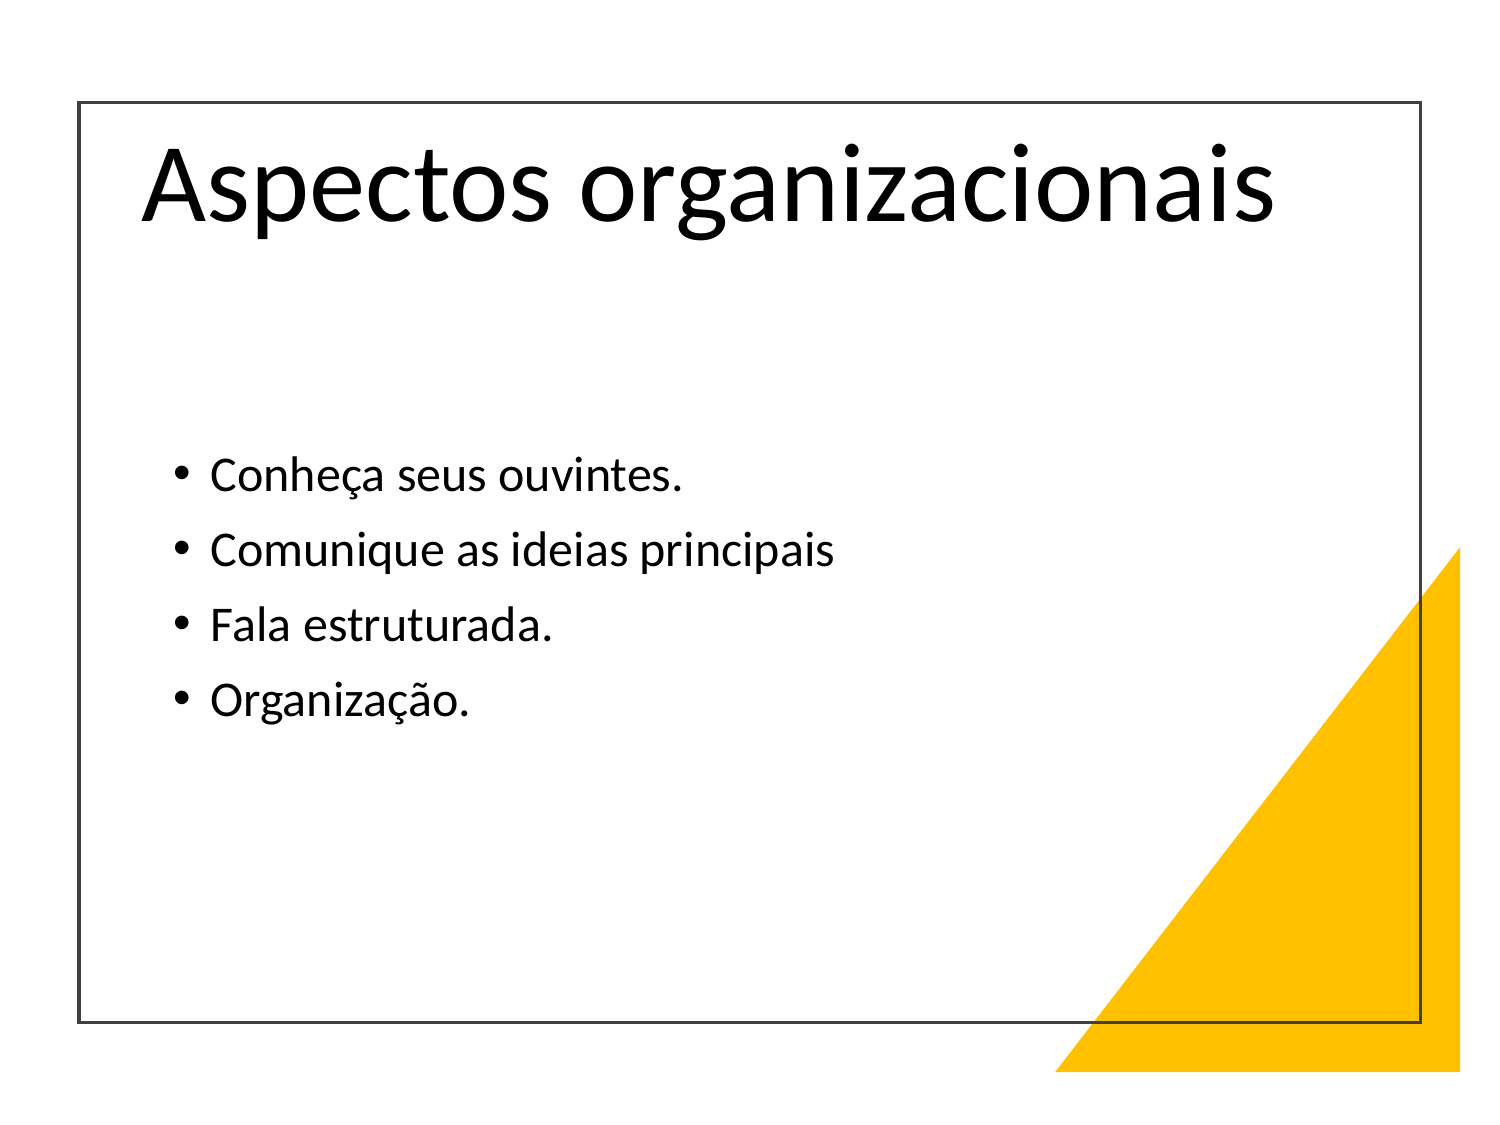

# Aspectos organizacionais

Conheça seus ouvintes.
Comunique as ideias principais
Fala estruturada.
Organização.